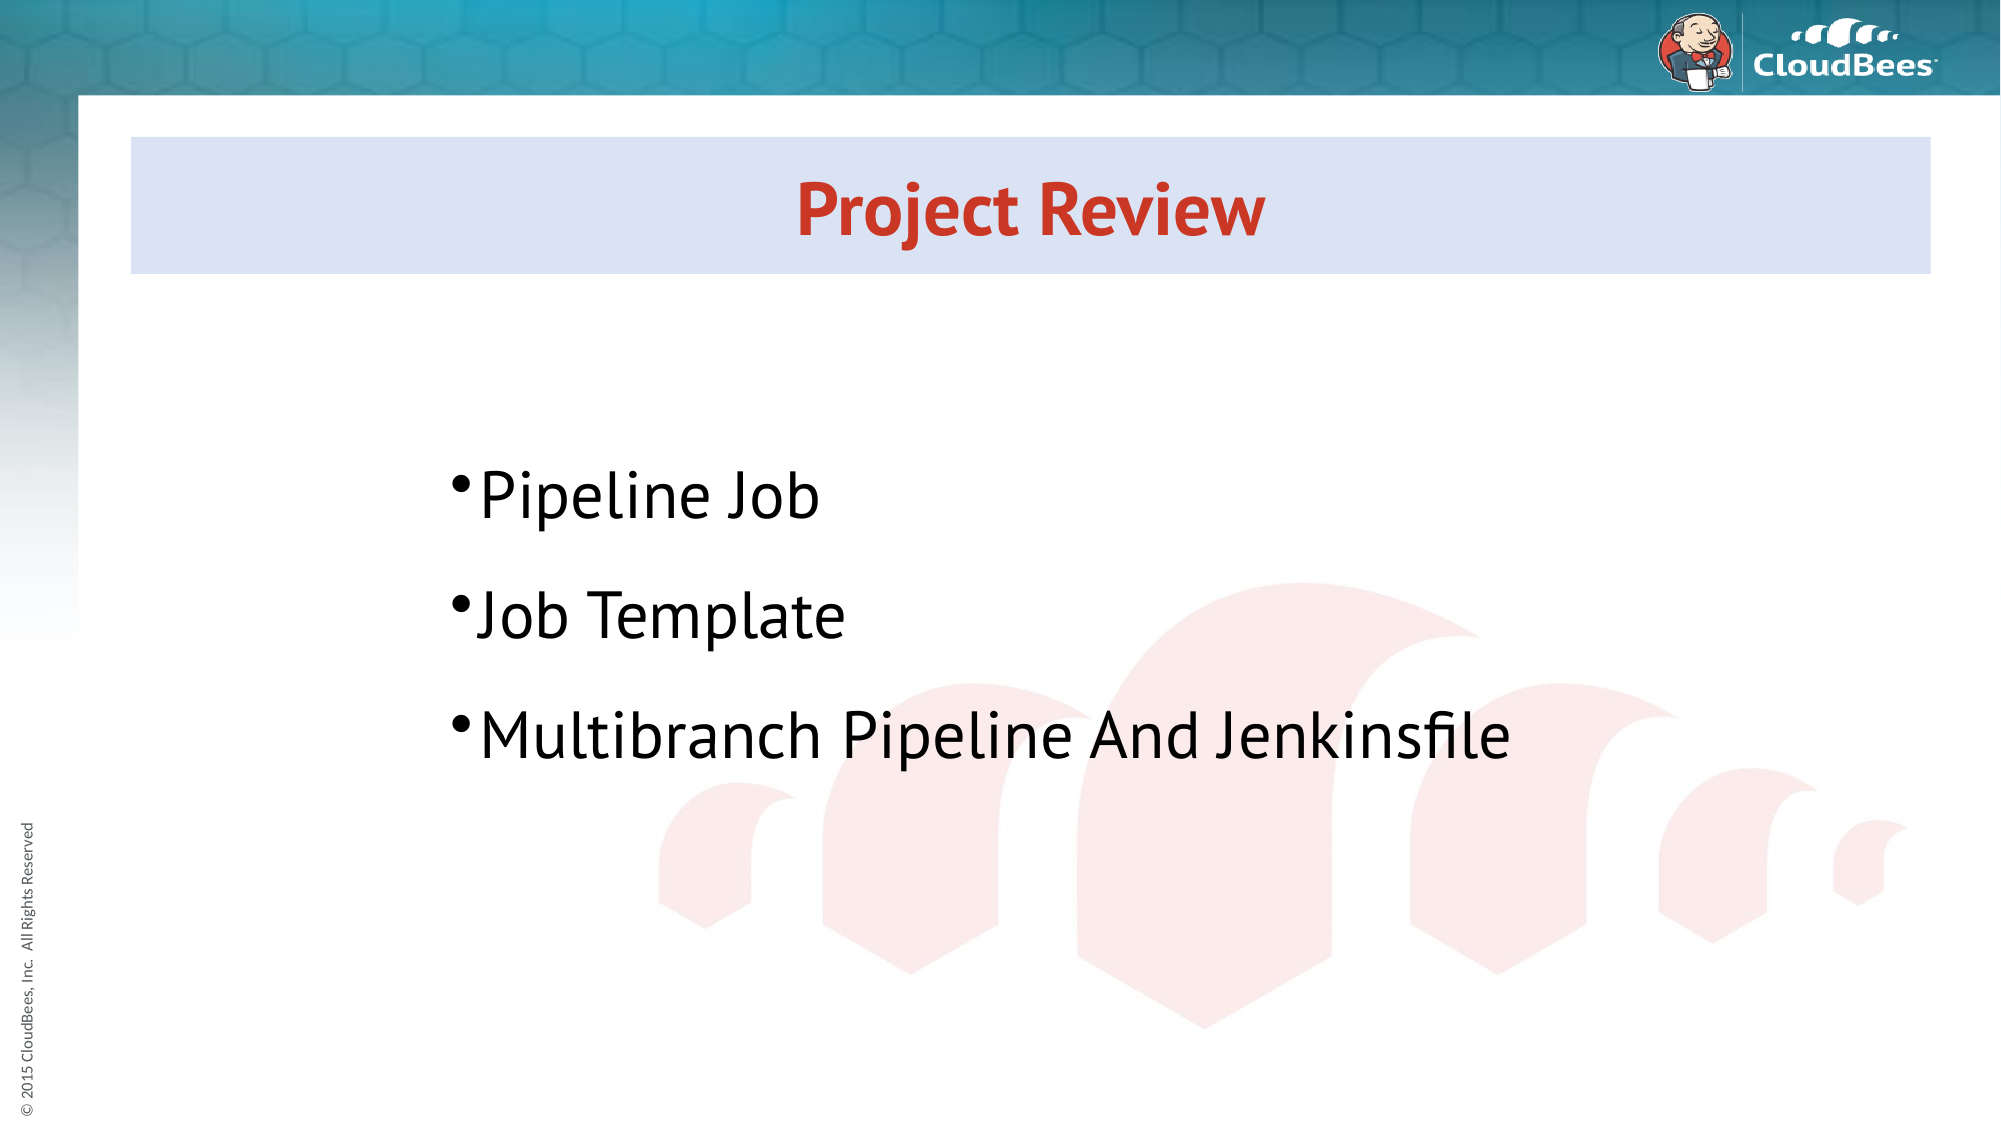

# Project Review
Pipeline Job
Job Template
Multibranch Pipeline And Jenkinsfile